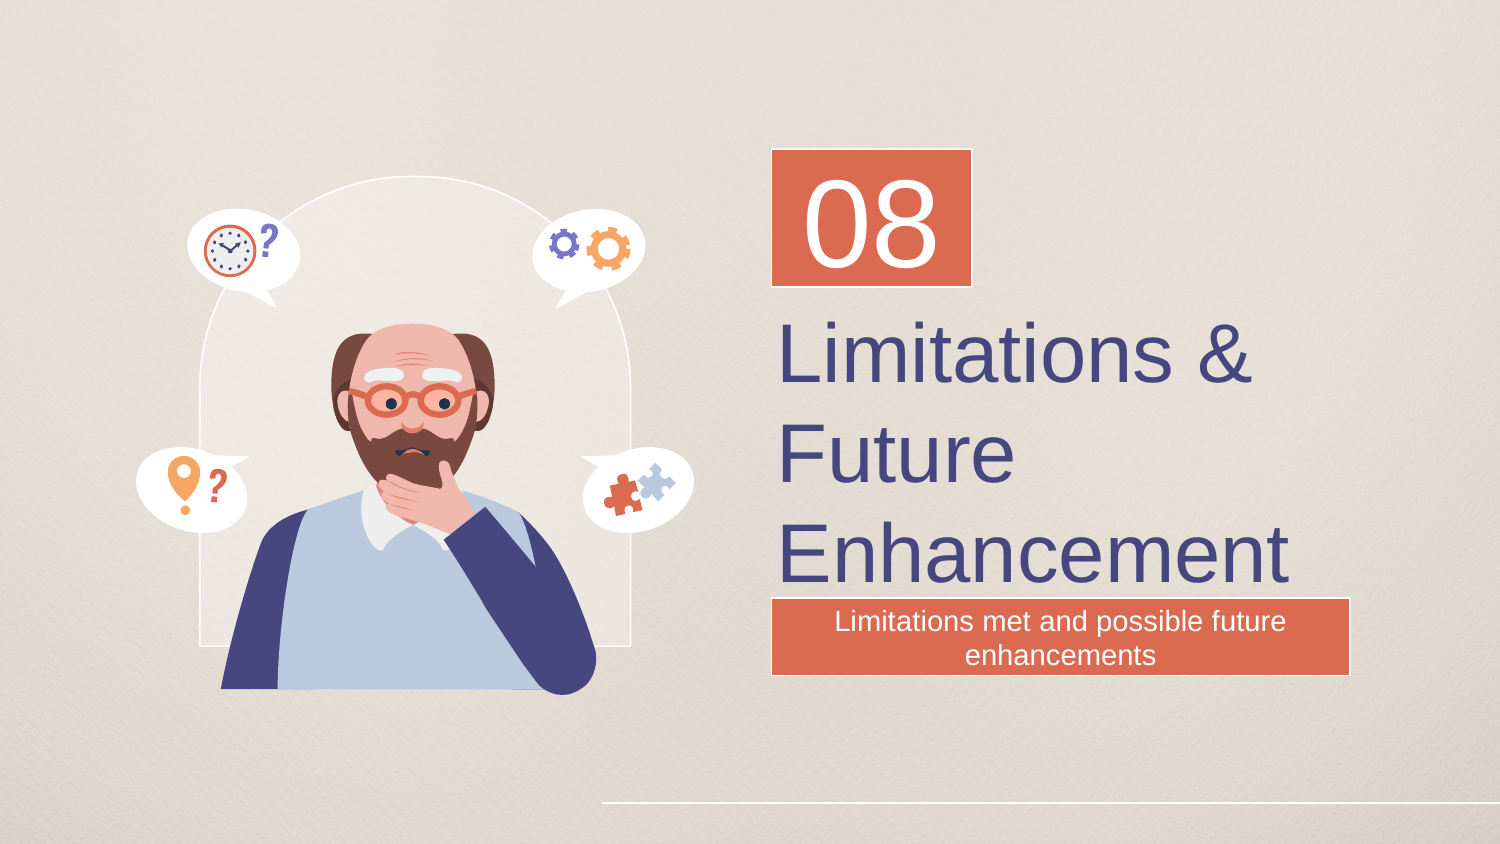

08

# Limitations &
Future Enhancement

Limitations met and possible future enhancements